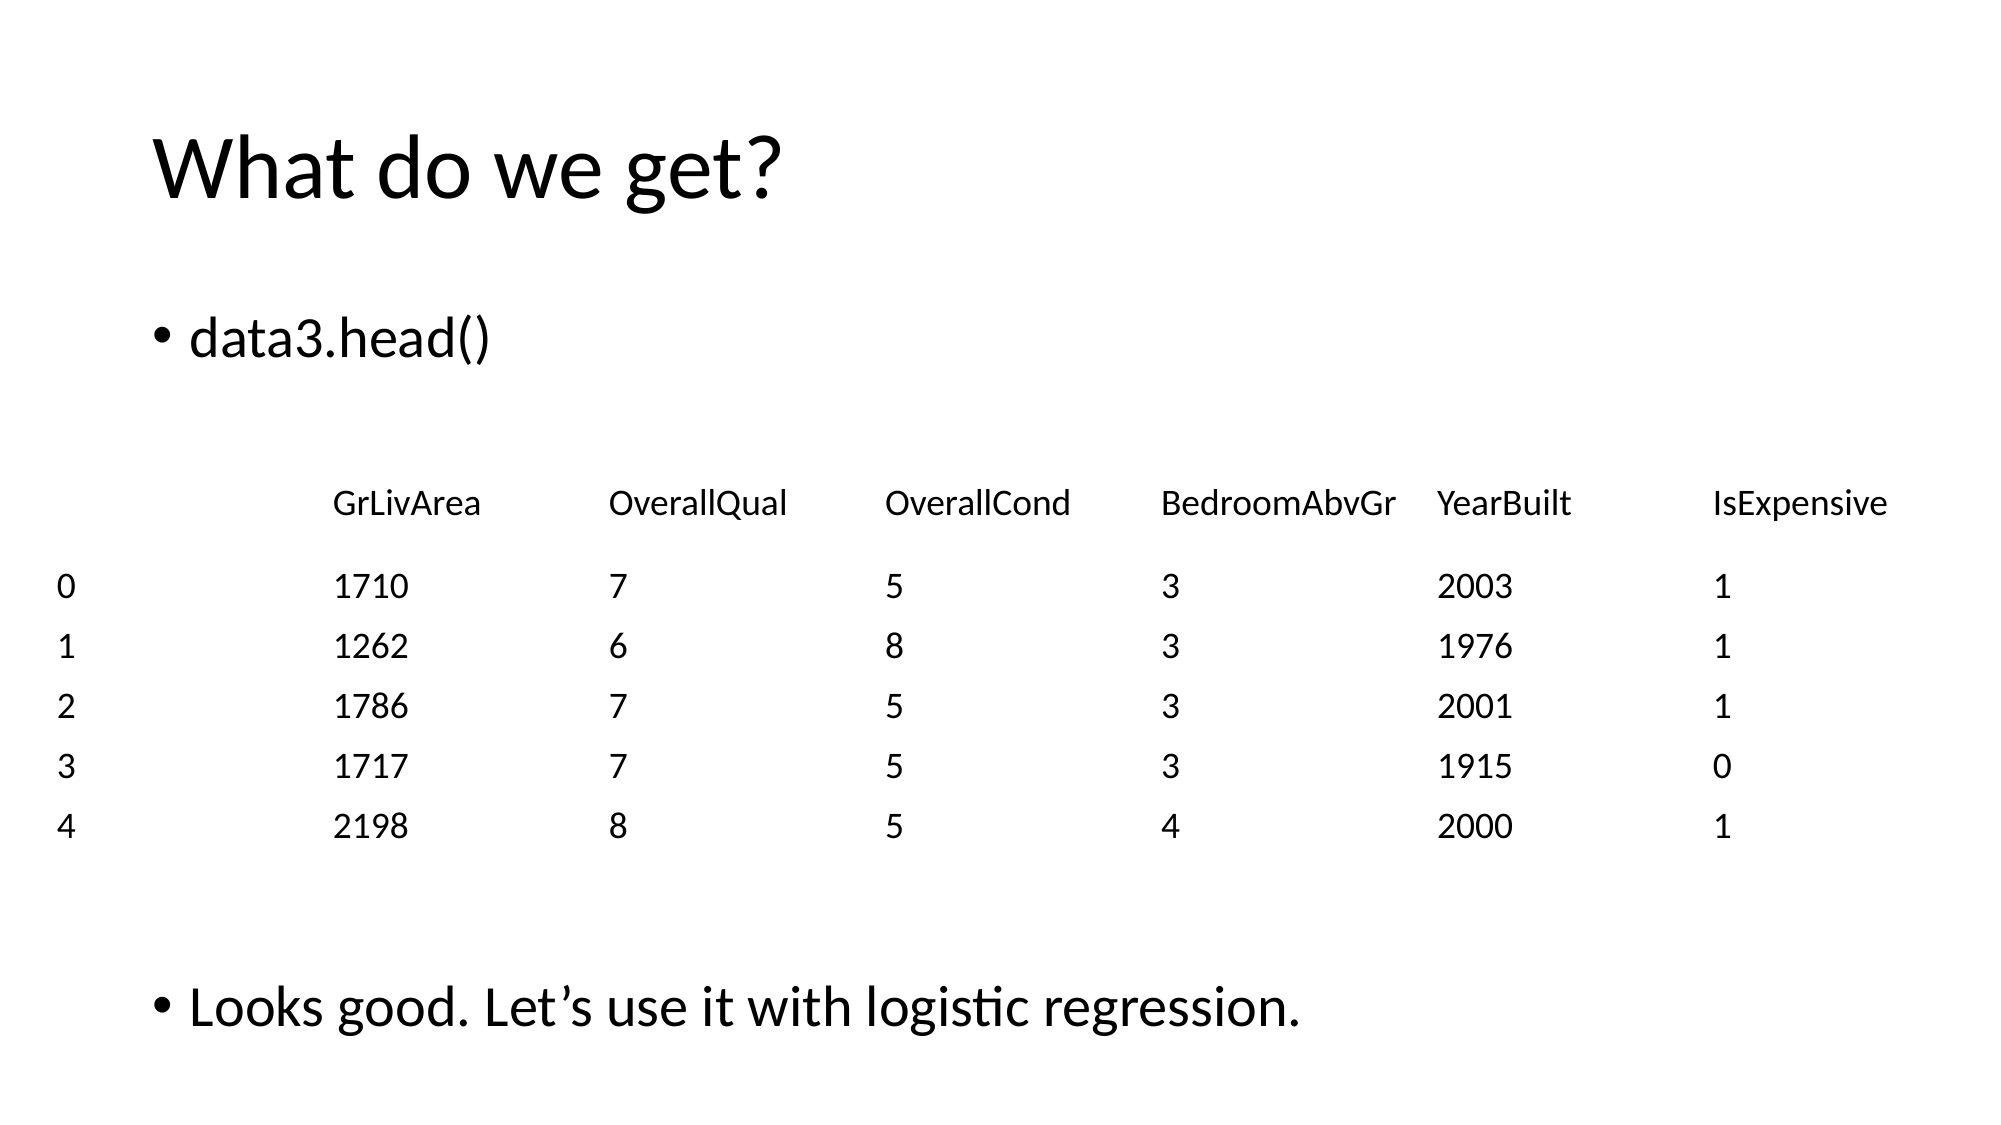

# What do we get?
data3.head()

Looks good. Let’s use it with logistic regression.
|  | GrLivArea | OverallQual | OverallCond | BedroomAbvGr | YearBuilt | IsExpensive |
| --- | --- | --- | --- | --- | --- | --- |
| 0 | 1710 | 7 | 5 | 3 | 2003 | 1 |
| 1 | 1262 | 6 | 8 | 3 | 1976 | 1 |
| 2 | 1786 | 7 | 5 | 3 | 2001 | 1 |
| 3 | 1717 | 7 | 5 | 3 | 1915 | 0 |
| 4 | 2198 | 8 | 5 | 4 | 2000 | 1 |